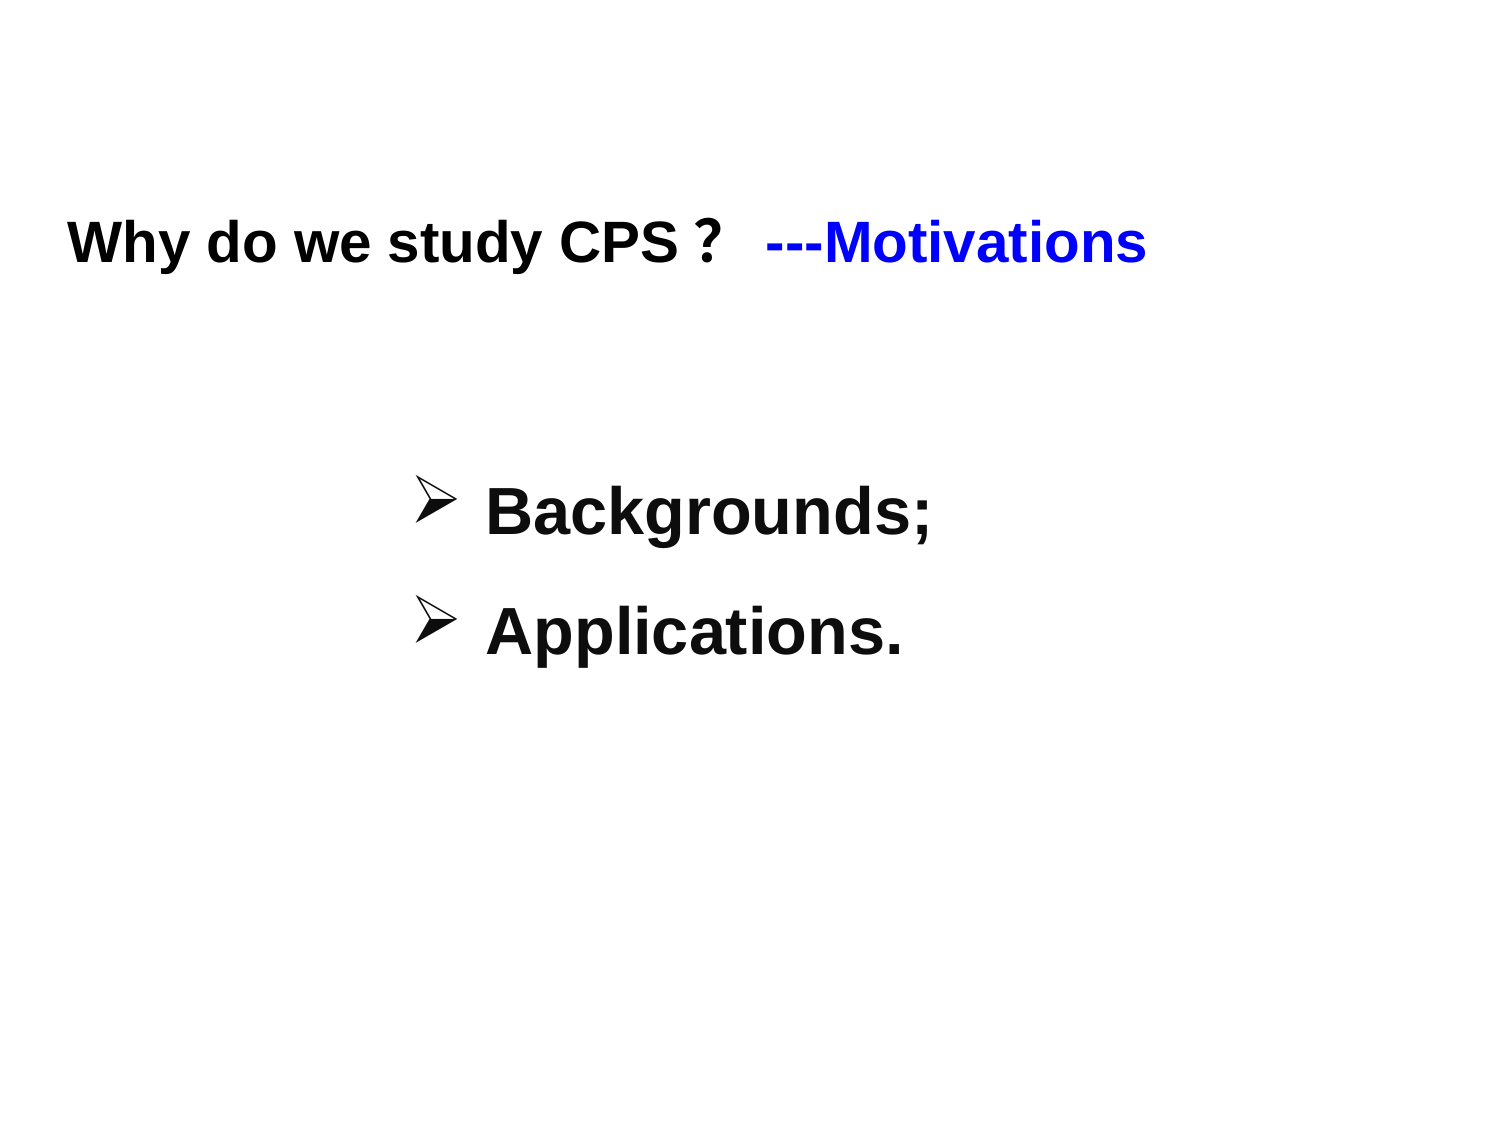

Why do we study CPS？---Motivations
Backgrounds;
Applications.